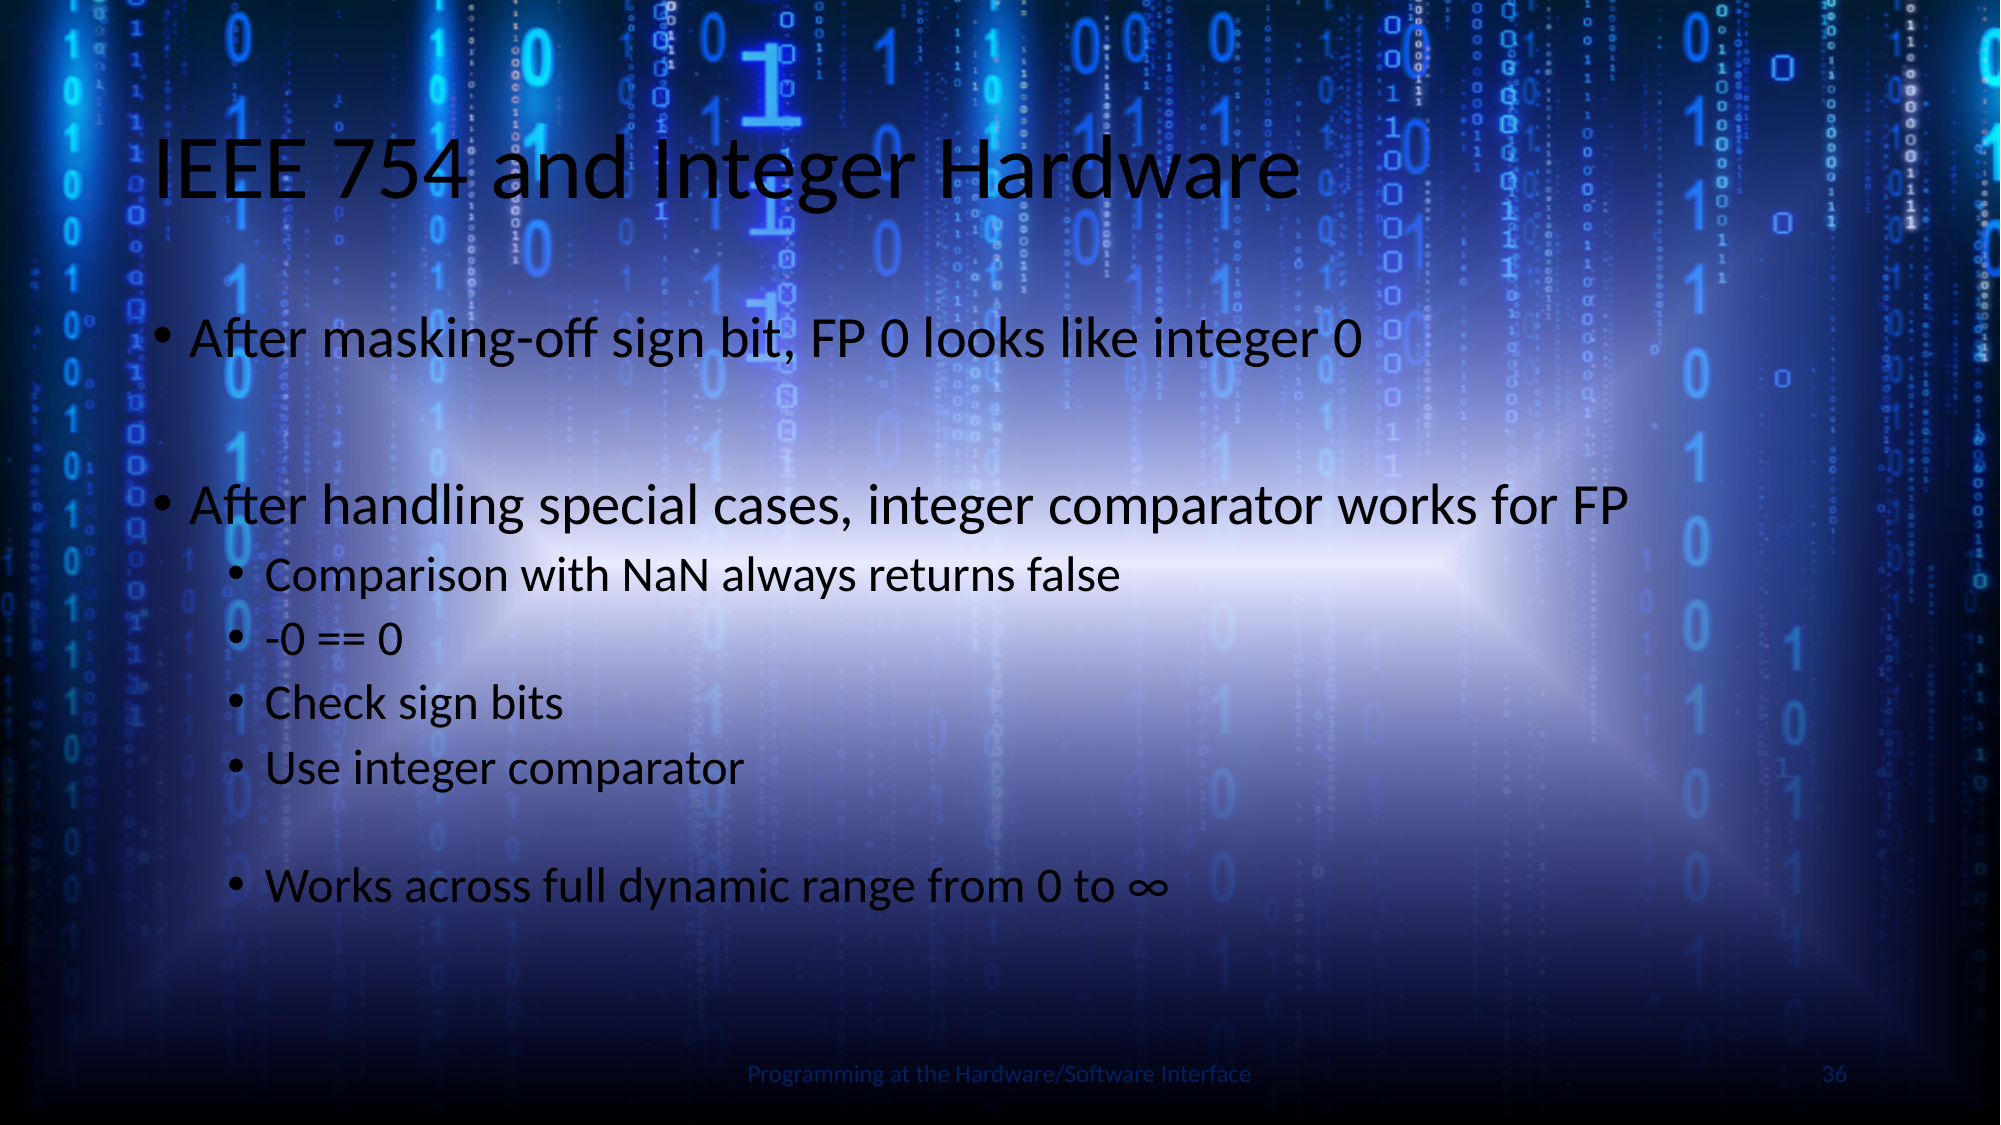

# IEEE 754 and Integer Hardware
After masking-off sign bit, FP 0 looks like integer 0

After handling special cases, integer comparator works for FP
Comparison with NaN always returns false
-0 == 0
Check sign bits
Use integer comparator
Works across full dynamic range from 0 to ∞
Slide by Bohn
Programming at the Hardware/Software Interface
36